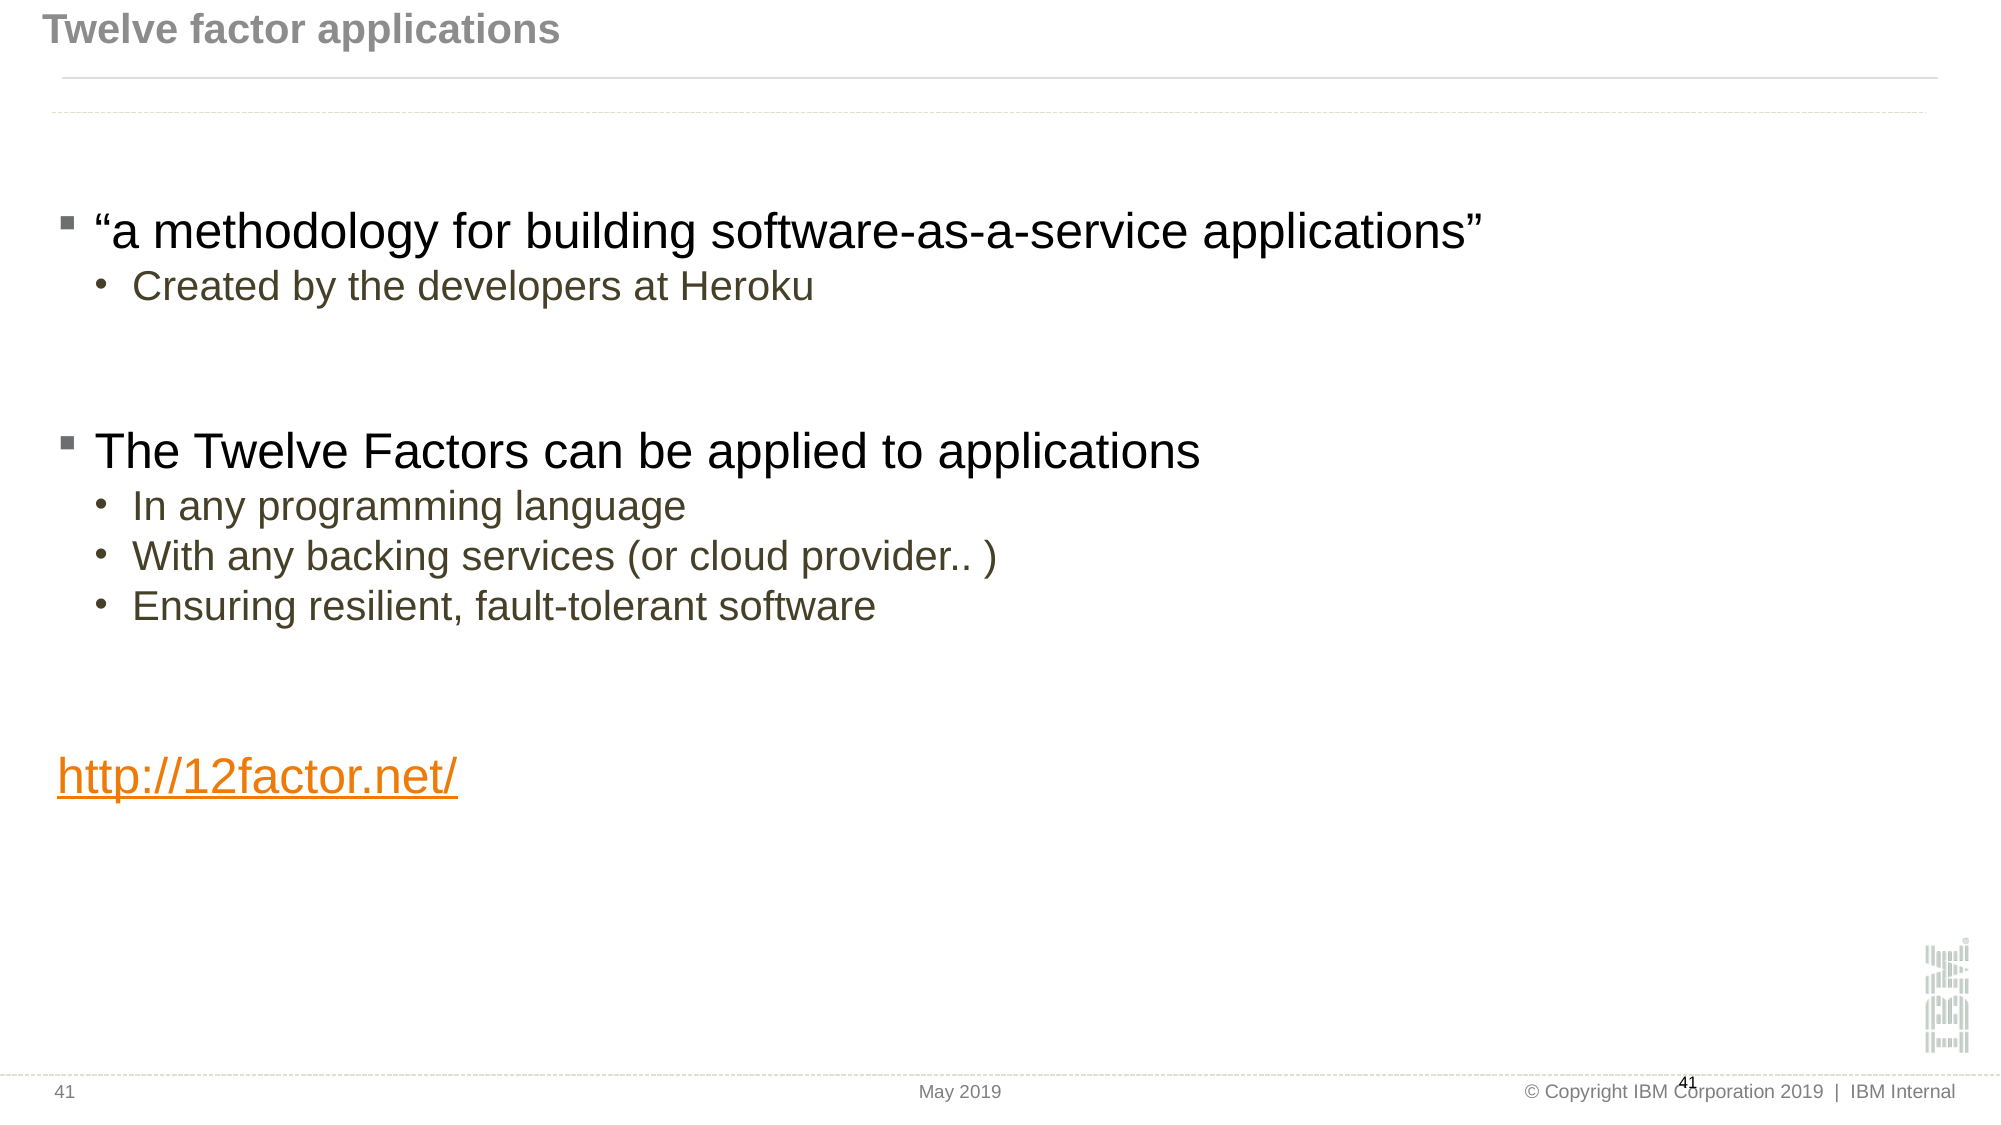

# Twelve factor applications

“a methodology for building software-as-a-service applications”
Created by the developers at Heroku

The Twelve Factors can be applied to applications
In any programming language
With any backing services (or cloud provider.. )
Ensuring resilient, fault-tolerant software

http://12factor.net/
41